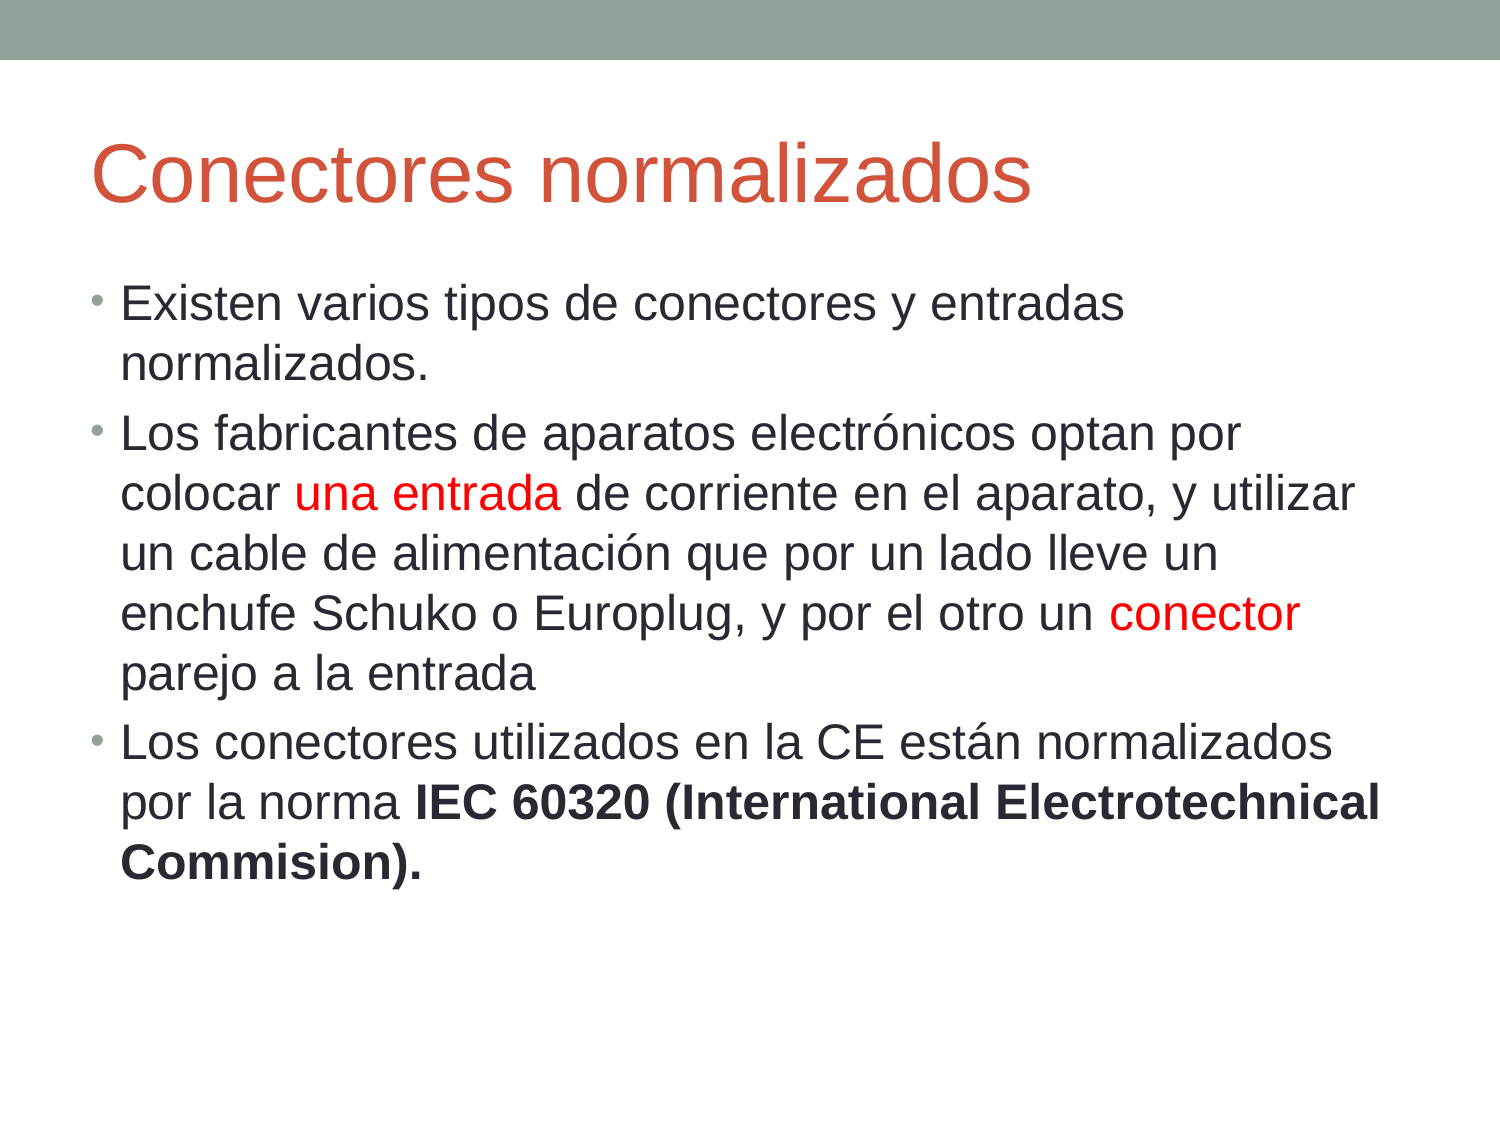

# Conectores normalizados
Existen varios tipos de conectores y entradas normalizados.
Los fabricantes de aparatos electrónicos optan por colocar una entrada de corriente en el aparato, y utilizar un cable de alimentación que por un lado lleve un enchufe Schuko o Europlug, y por el otro un conector parejo a la entrada
Los conectores utilizados en la CE están normalizados por la norma IEC 60320 (International Electrotechnical Commision).